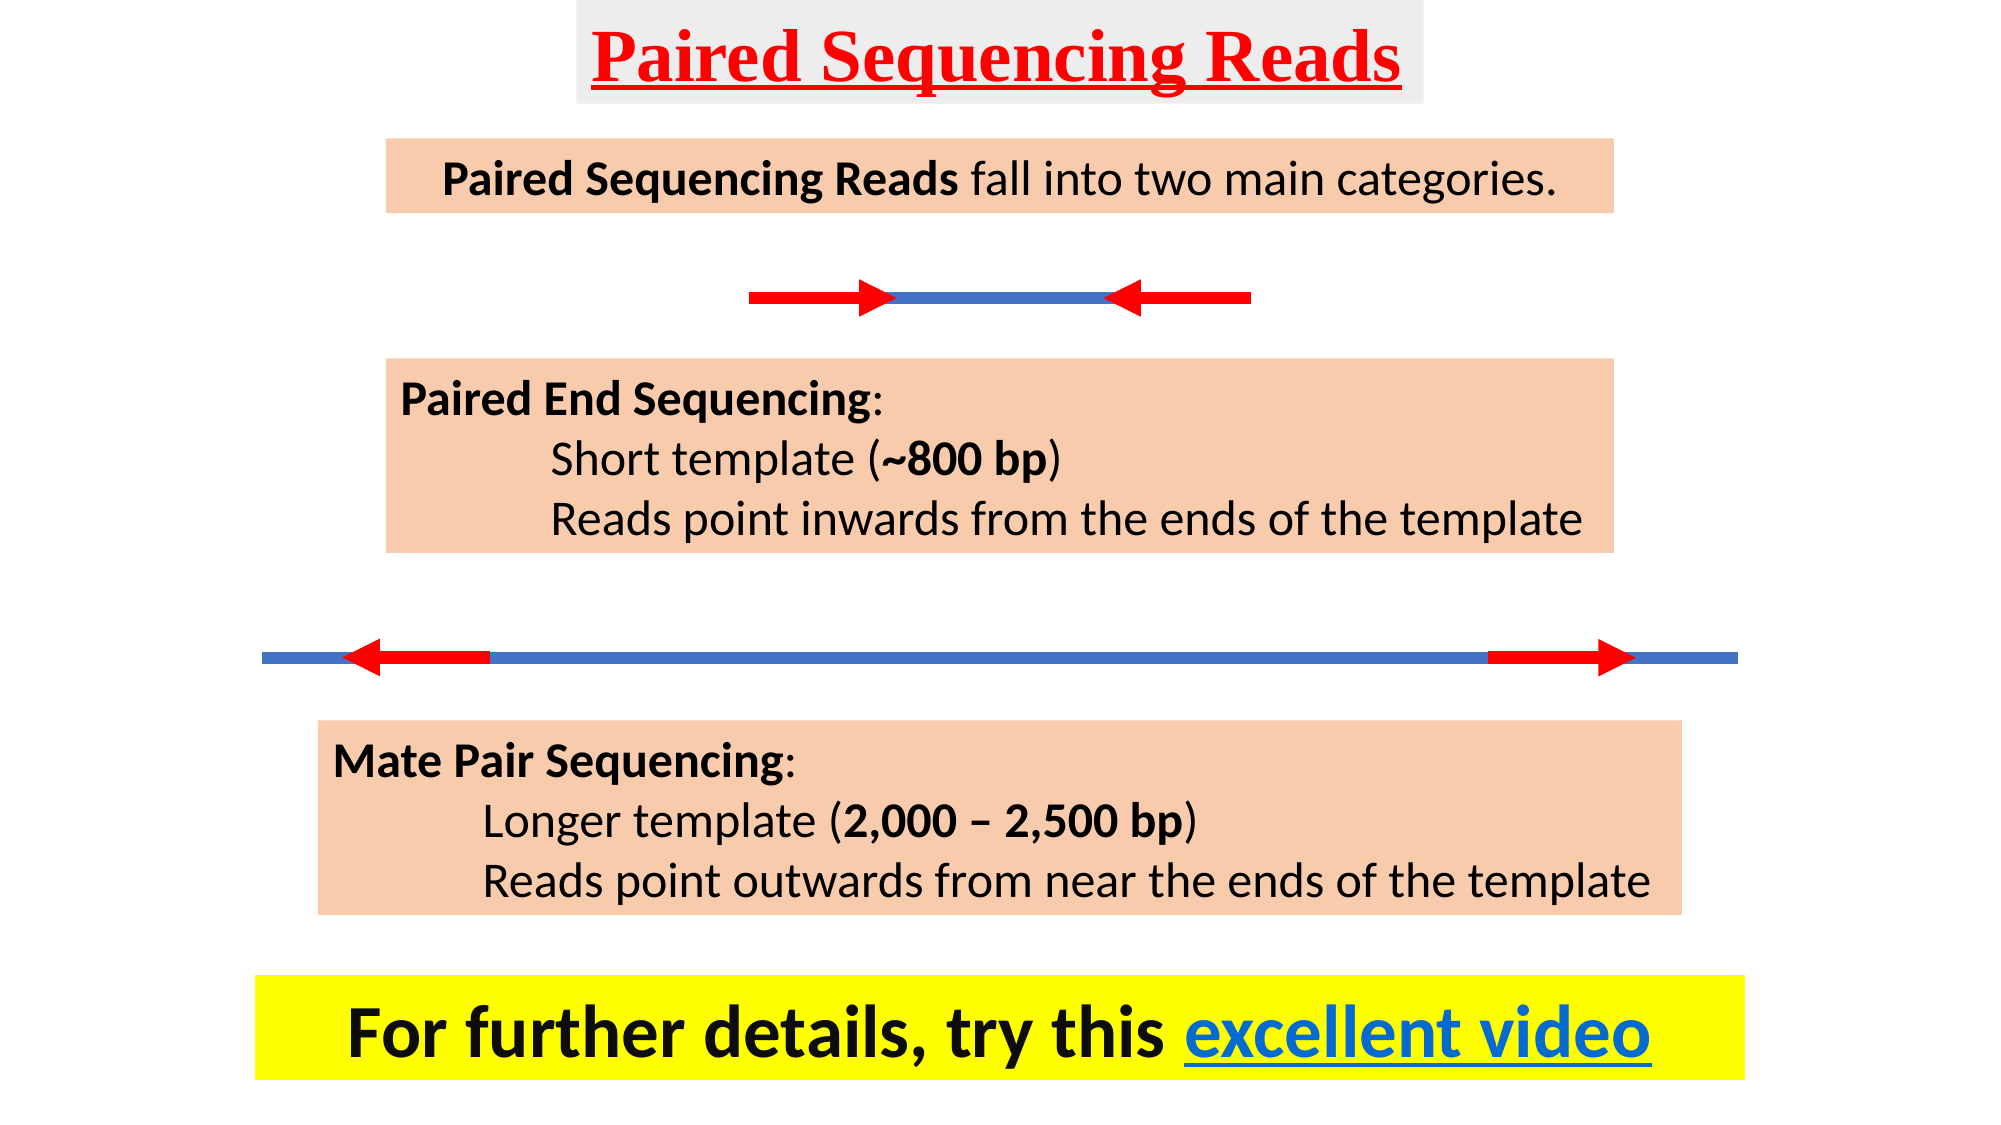

Paired Sequencing Reads
Paired Sequencing Reads fall into two main categories.
Paired End Sequencing:
	Short template (~800 bp)
	Reads point inwards from the ends of the template
Mate Pair Sequencing:
	Longer template (2,000 – 2,500 bp)
	Reads point outwards from near the ends of the template
For further details, try this excellent video